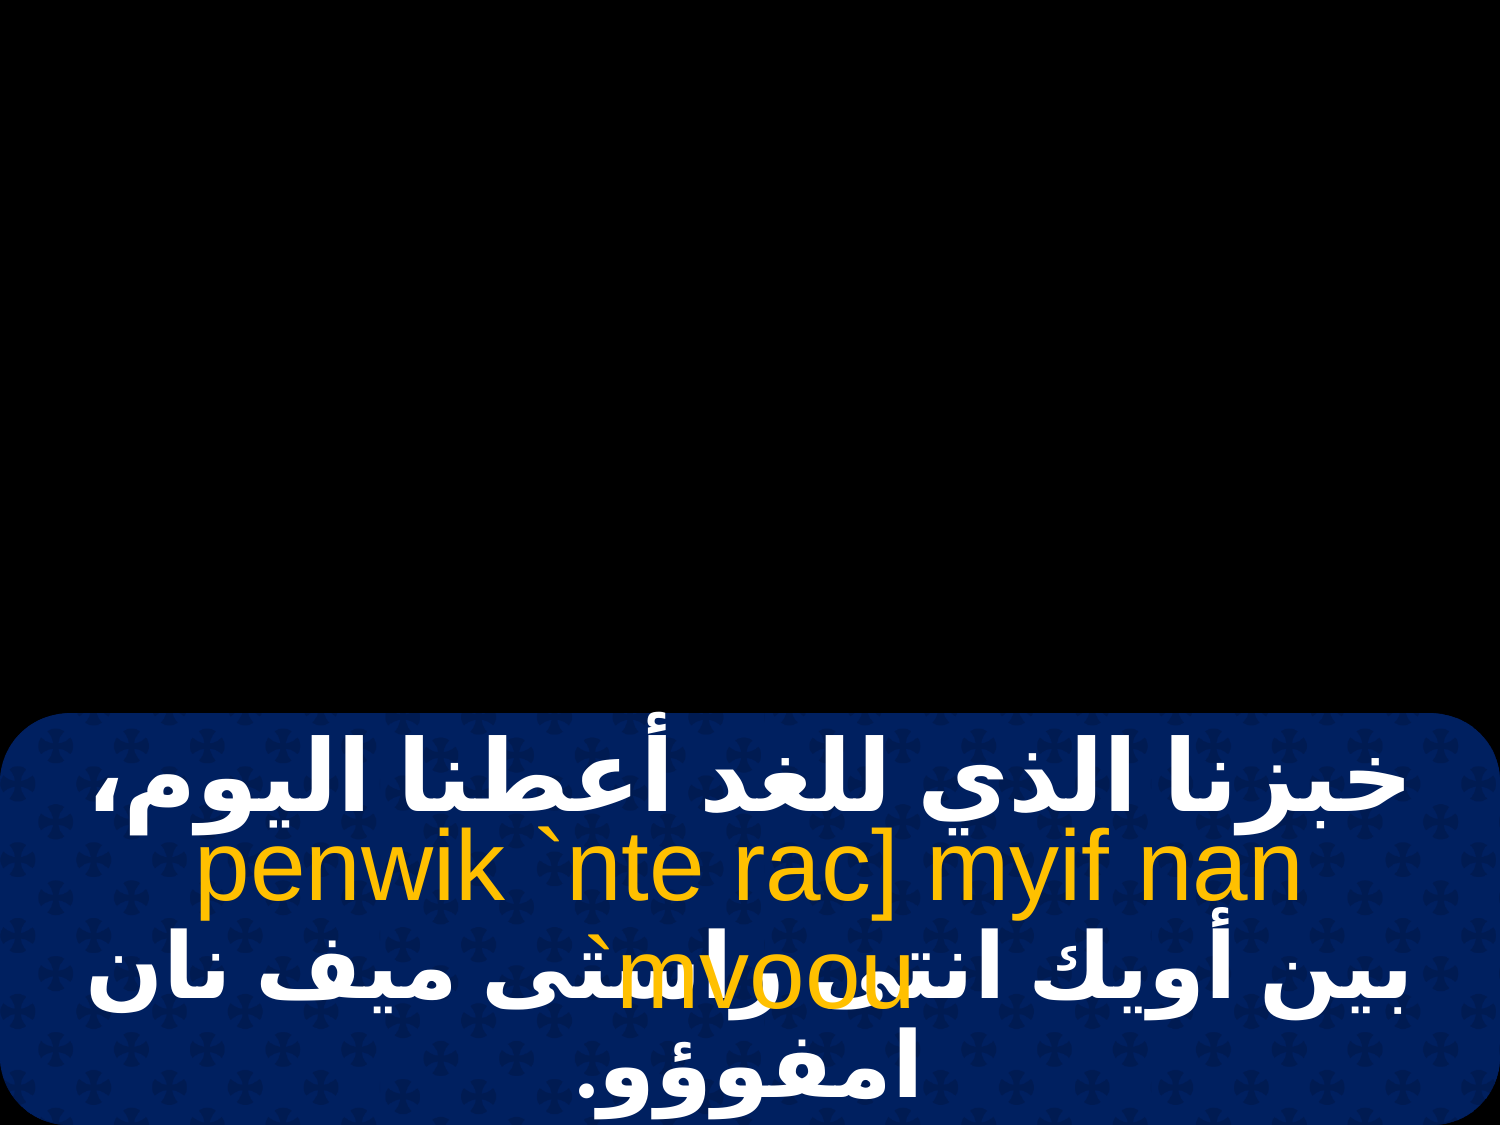

#
خبزنا الذي للغد أعطنا اليوم،
penwik `nte rac] myif nan `mvoou
بين أويك انتى راستى ميف نان امفوؤو.